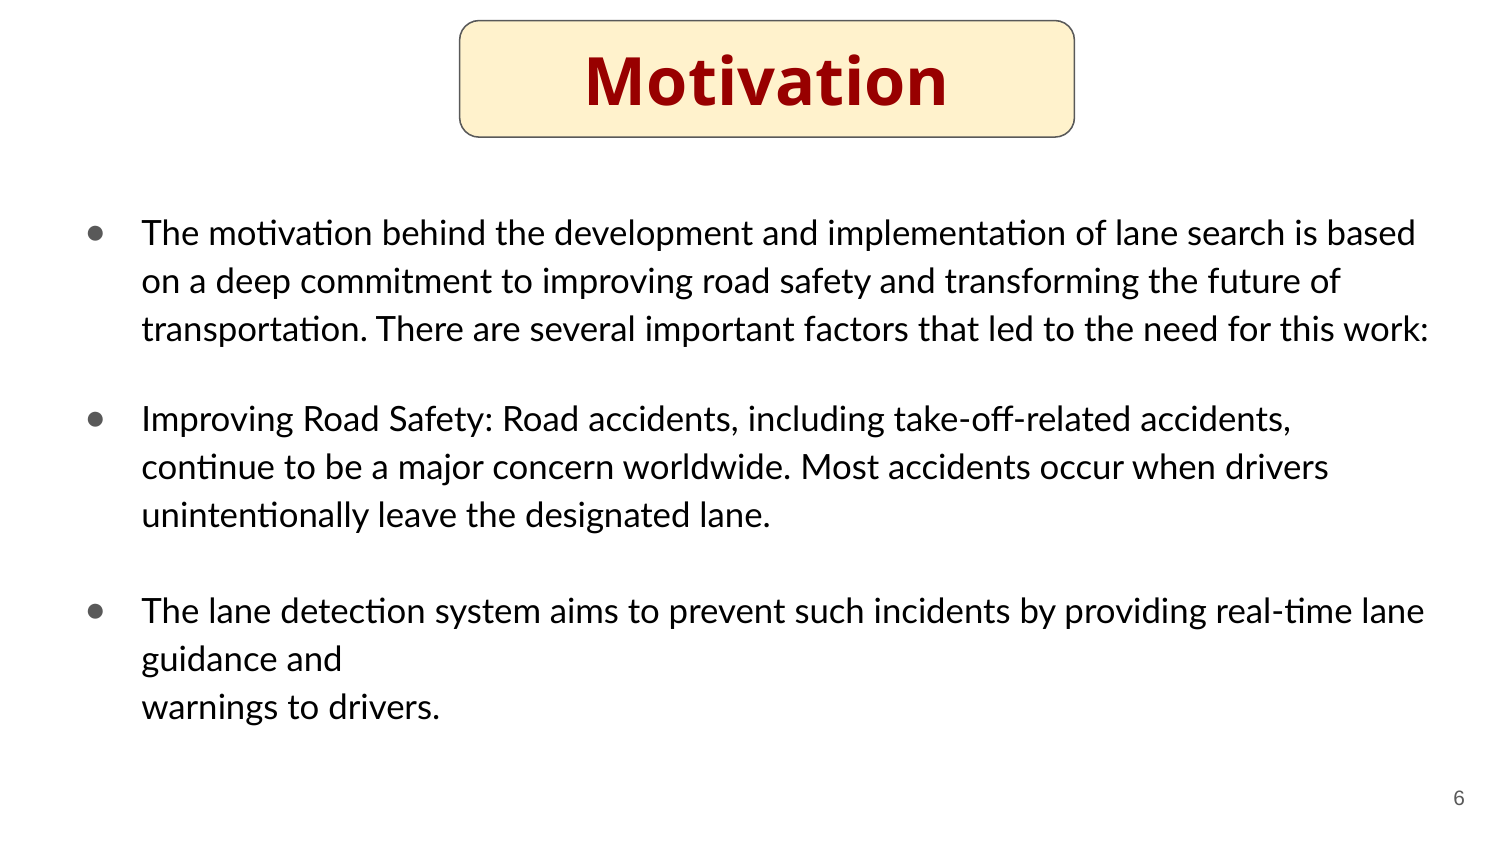

Motivation
The motivation behind the development and implementation of lane search is based on a deep commitment to improving road safety and transforming the future of transportation. There are several important factors that led to the need for this work:
Improving Road Safety: Road accidents, including take-off-related accidents, continue to be a major concern worldwide. Most accidents occur when drivers unintentionally leave the designated lane.
The lane detection system aims to prevent such incidents by providing real-time lane guidance and
warnings to drivers.
6